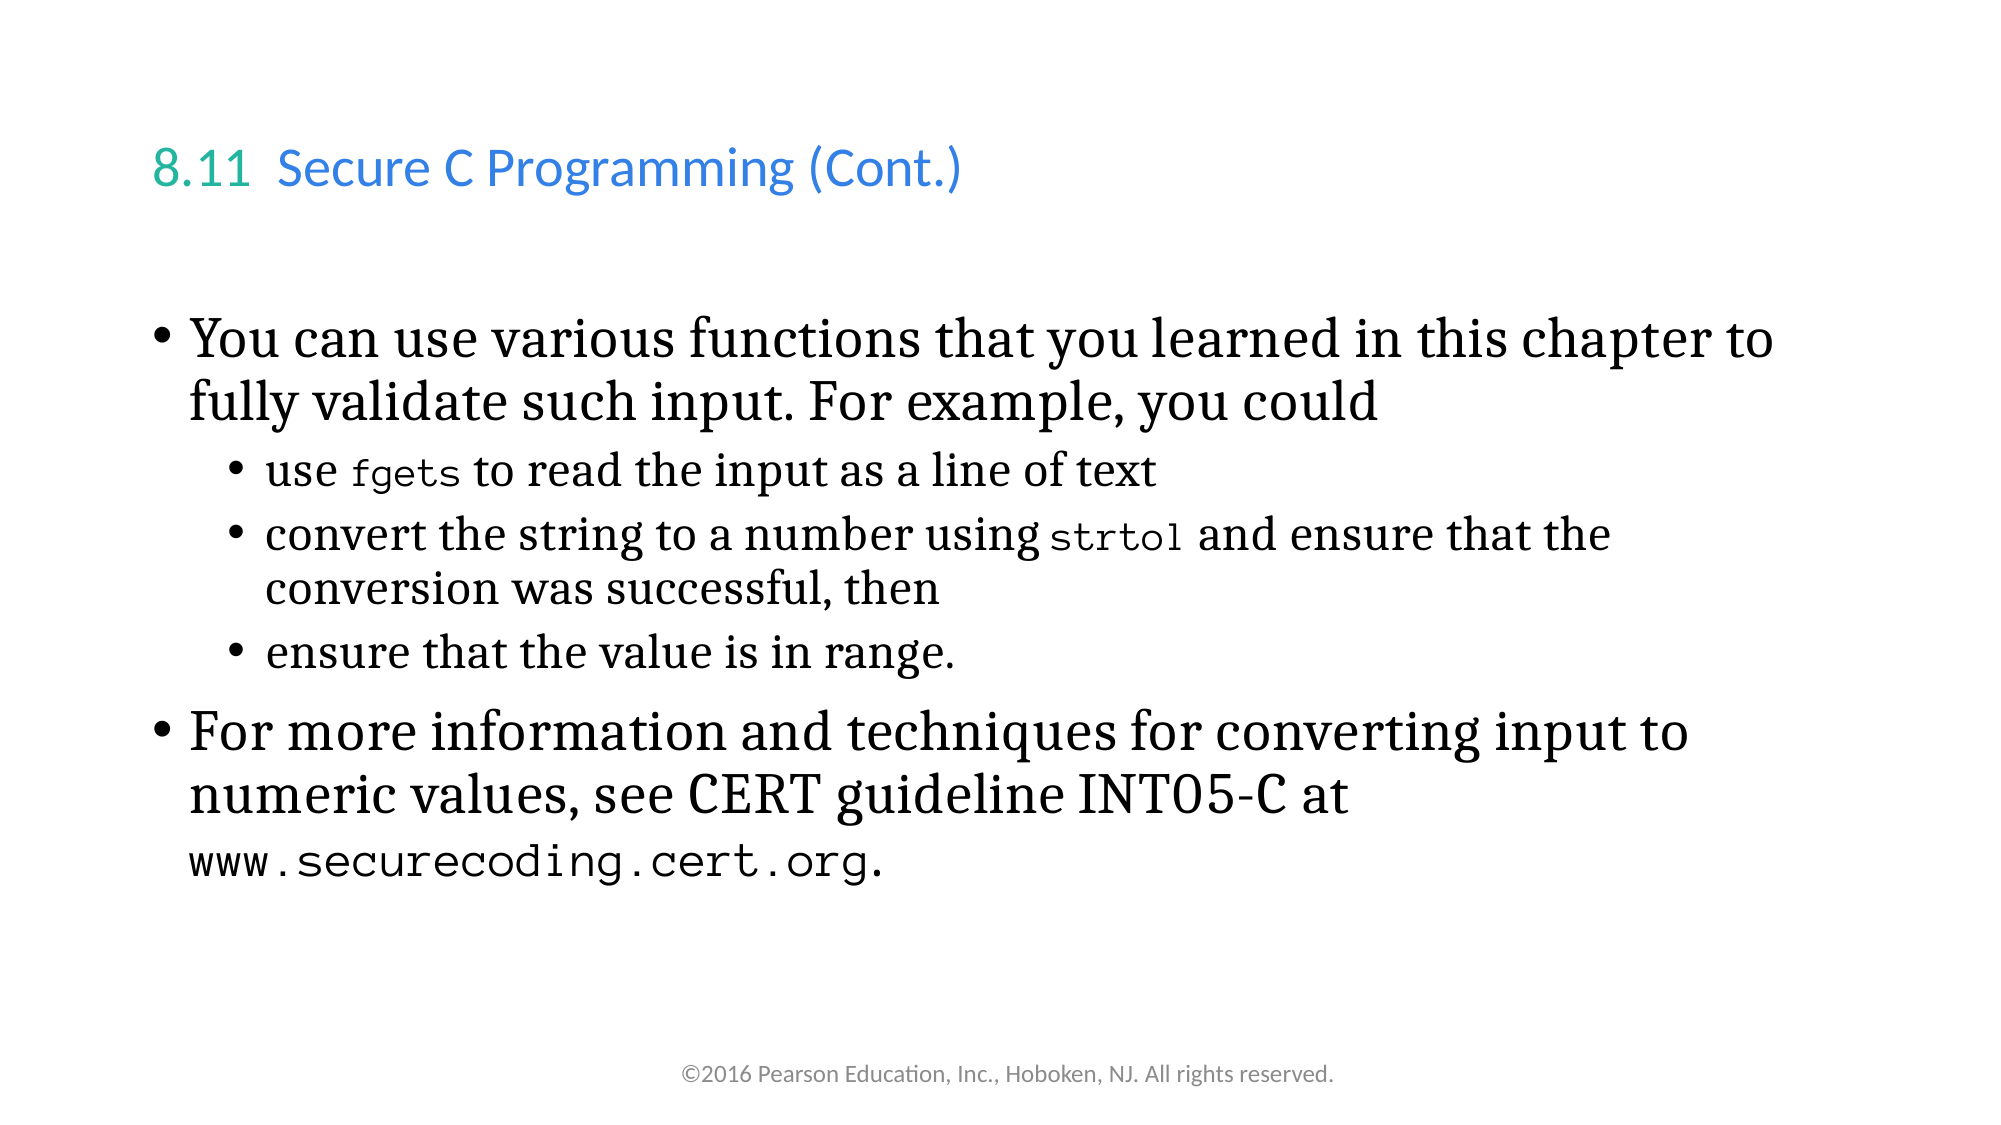

# 8.11  Secure C Programming (Cont.)
You can use various functions that you learned in this chapter to fully validate such input. For example, you could
use fgets to read the input as a line of text
convert the string to a number using strtol and ensure that the conversion was successful, then
ensure that the value is in range.
For more information and techniques for converting input to numeric values, see CERT guideline INT05-C at www.securecoding.cert.org.
©2016 Pearson Education, Inc., Hoboken, NJ. All rights reserved.